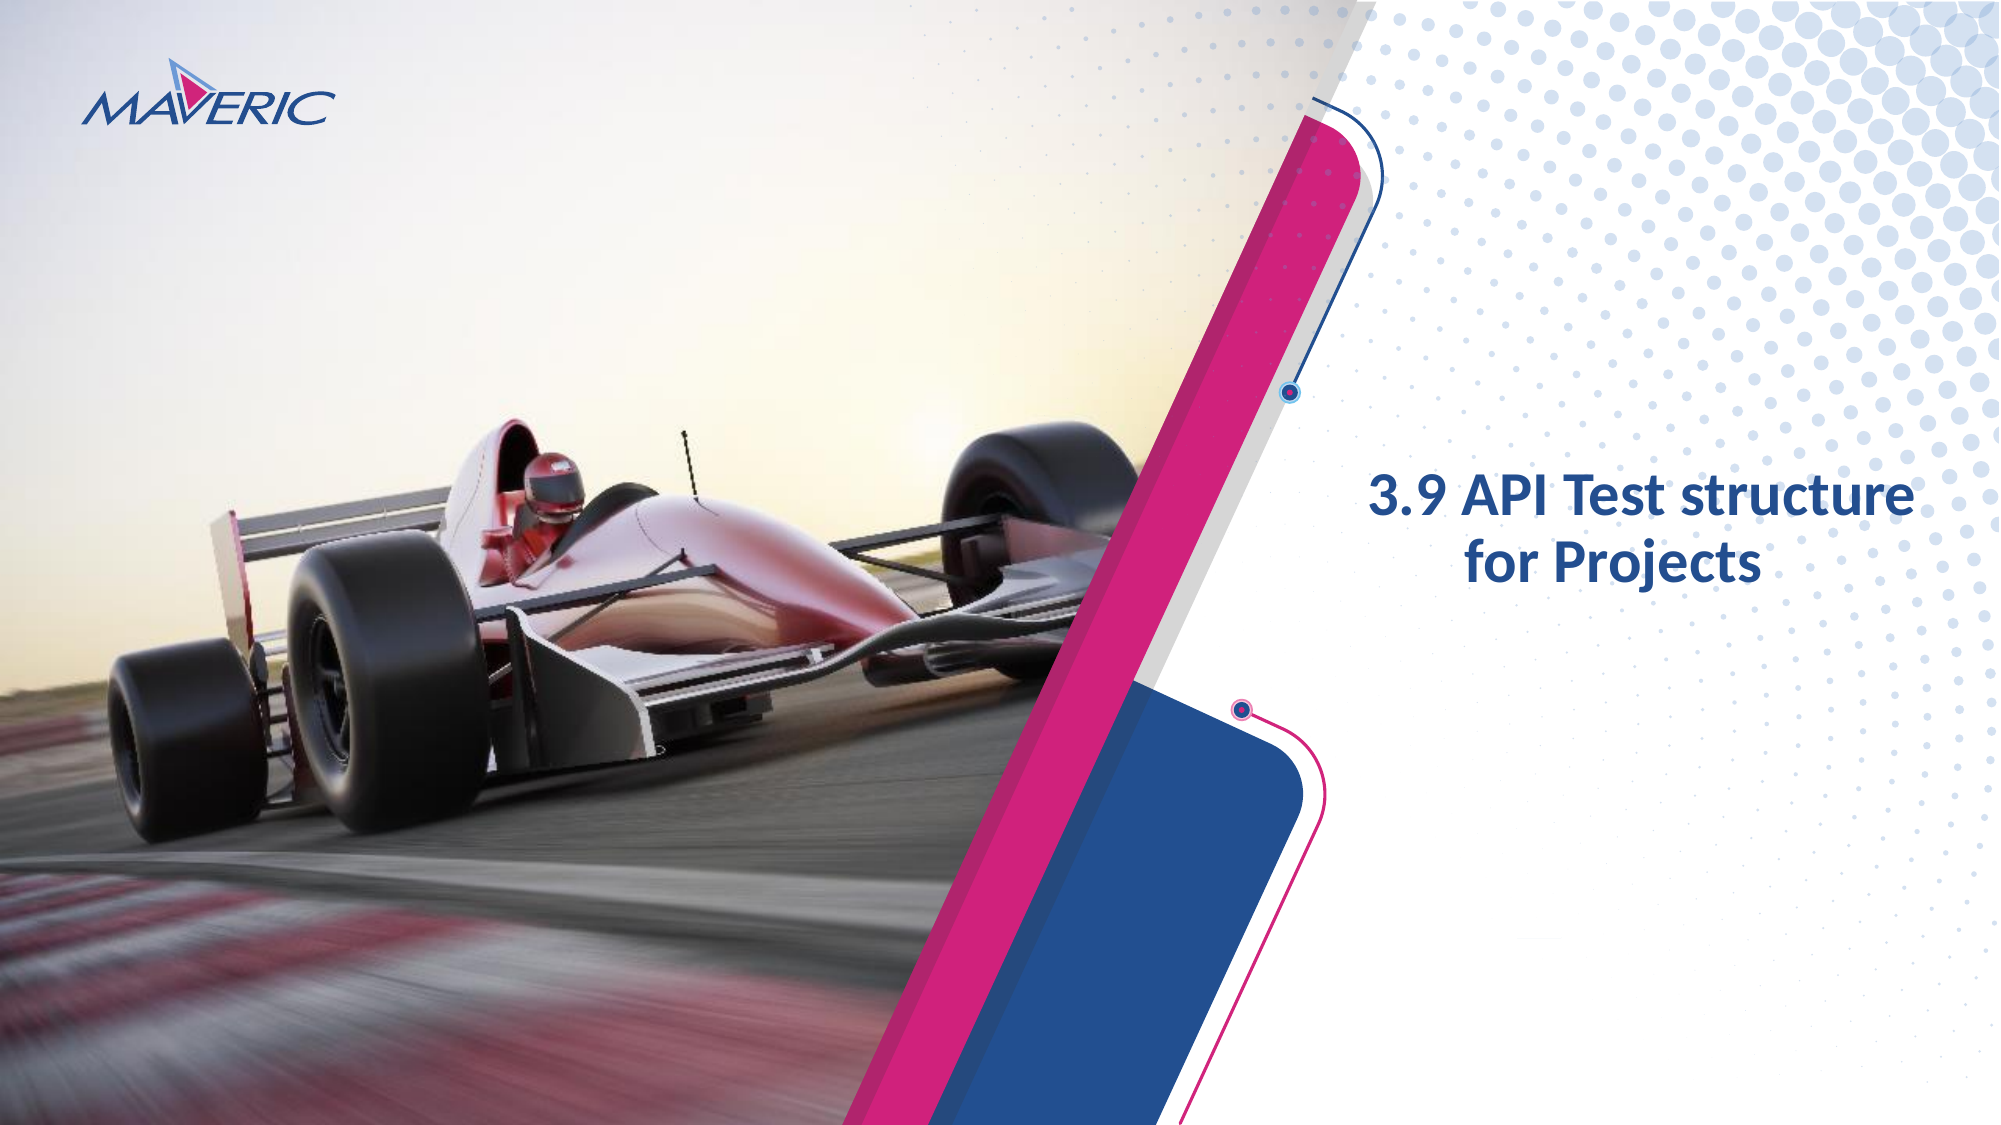

# 3.9 API Test structure for Projects